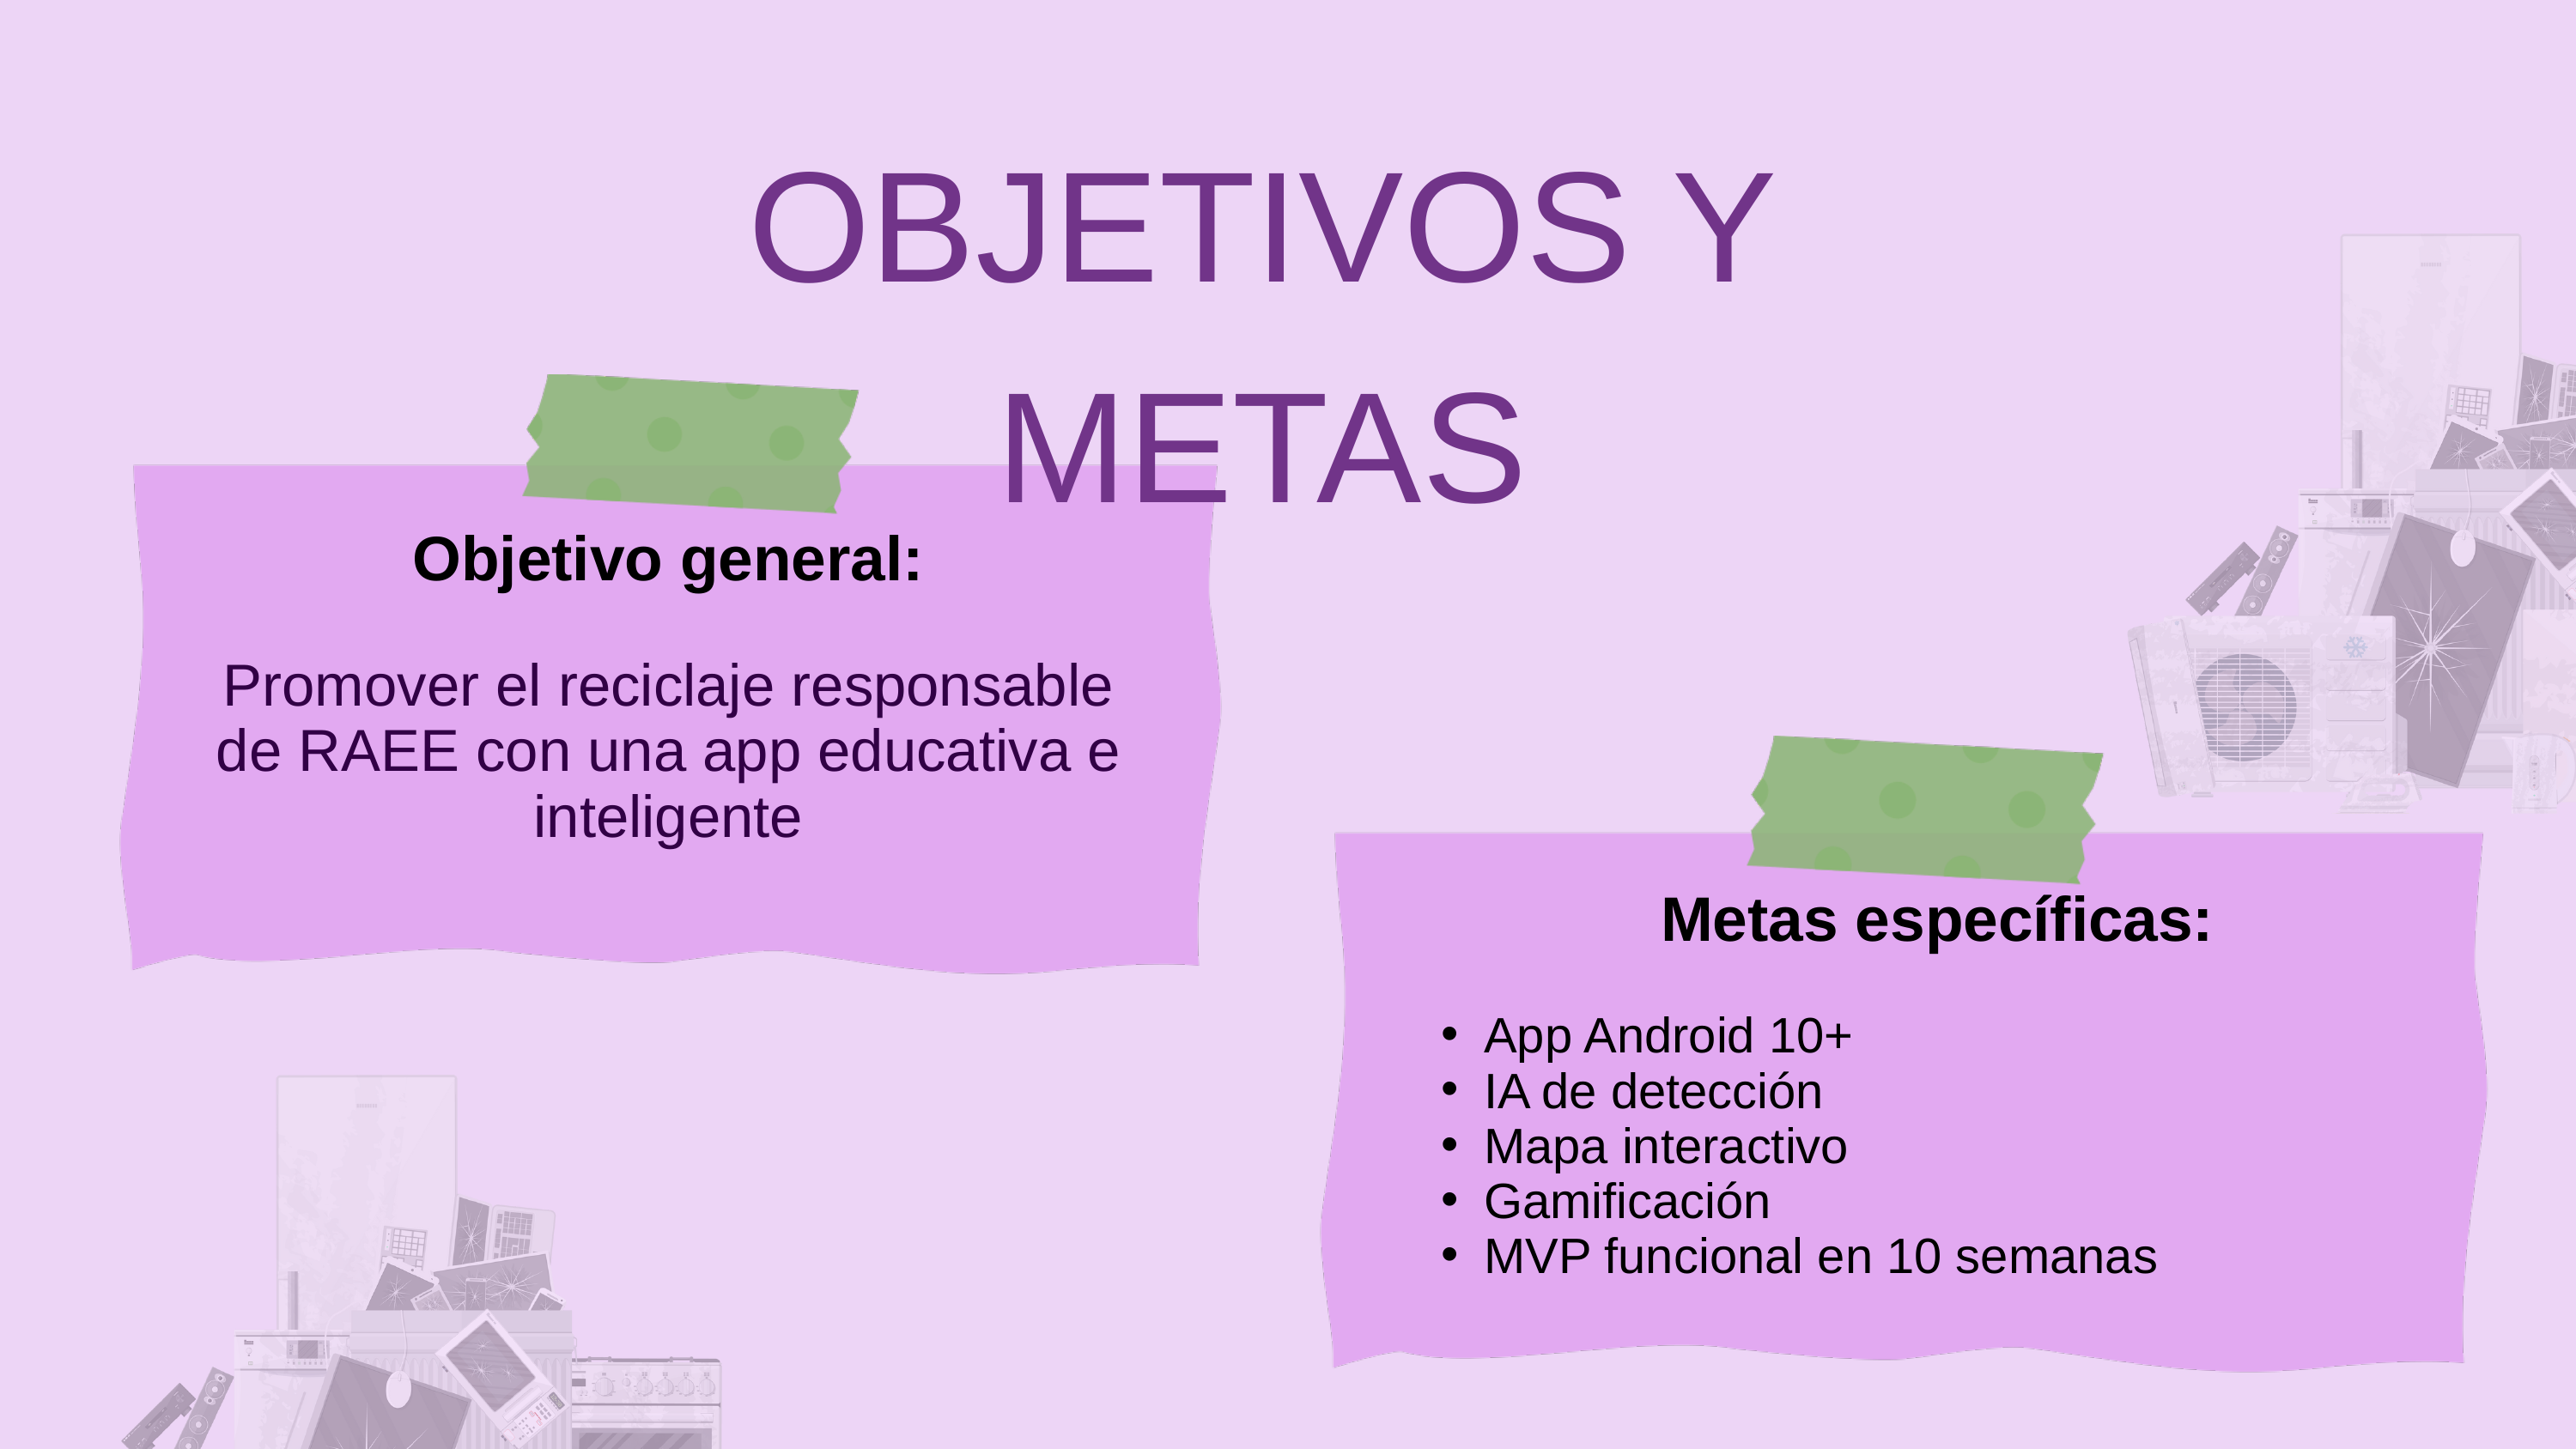

OBJETIVOS Y METAS

Objetivo general:
Promover el reciclaje responsable de RAEE con una app educativa e inteligente

Metas específicas:

App Android 10+
IA de detección
Mapa interactivo
Gamificación
MVP funcional en 10 semanas